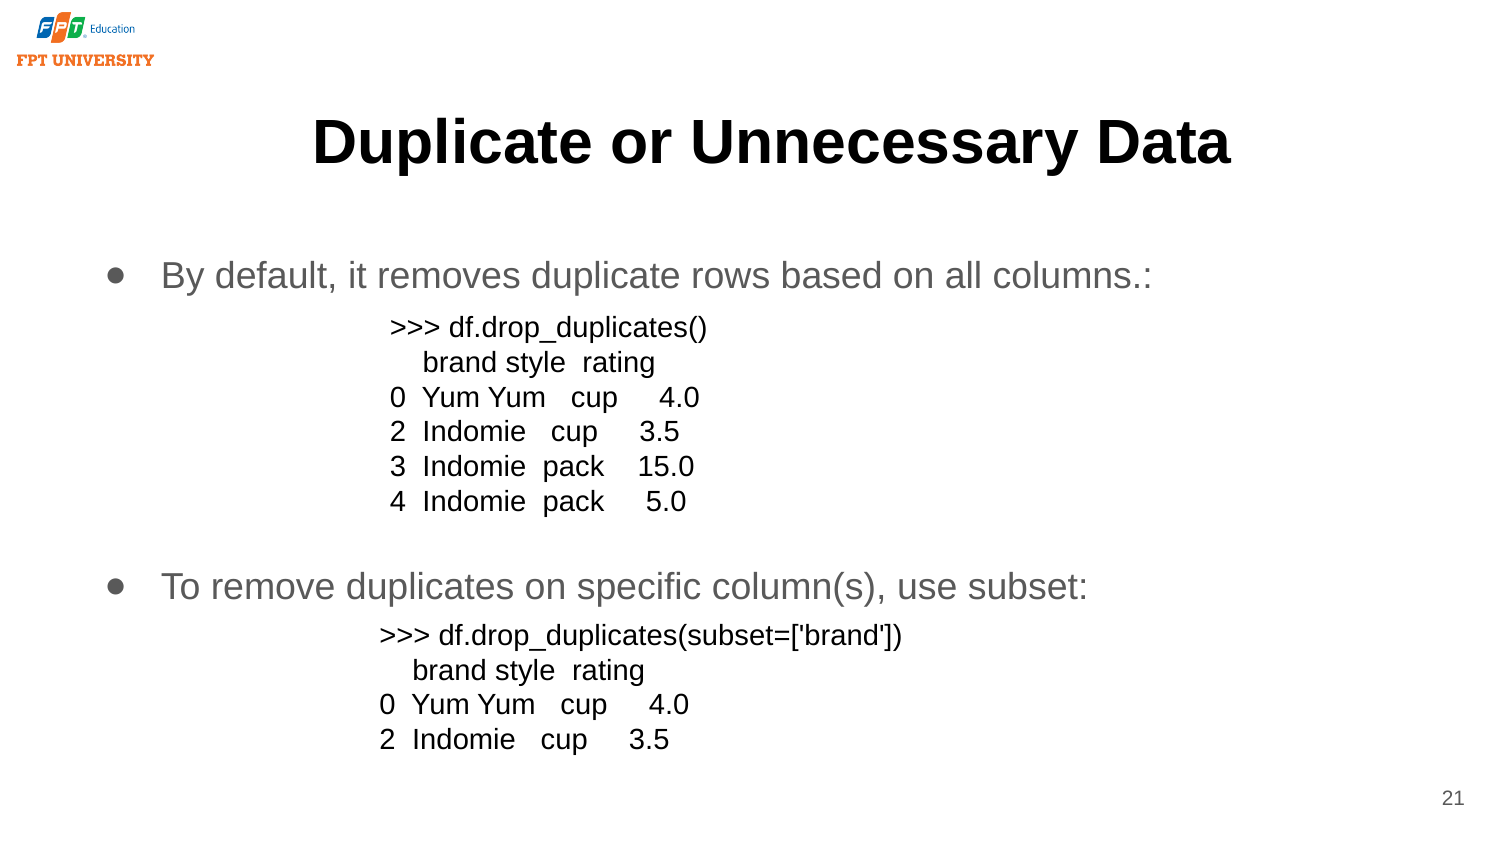

# Duplicate or Unnecessary Data
By default, it removes duplicate rows based on all columns.:

To remove duplicates on specific column(s), use subset:
>>> df.drop_duplicates()
    brand style  rating
0  Yum Yum   cup     4.0
2  Indomie   cup     3.5
3  Indomie  pack    15.0
4  Indomie  pack     5.0
>>> df.drop_duplicates(subset=['brand'])
    brand style  rating
0  Yum Yum   cup     4.0
2  Indomie   cup     3.5
21